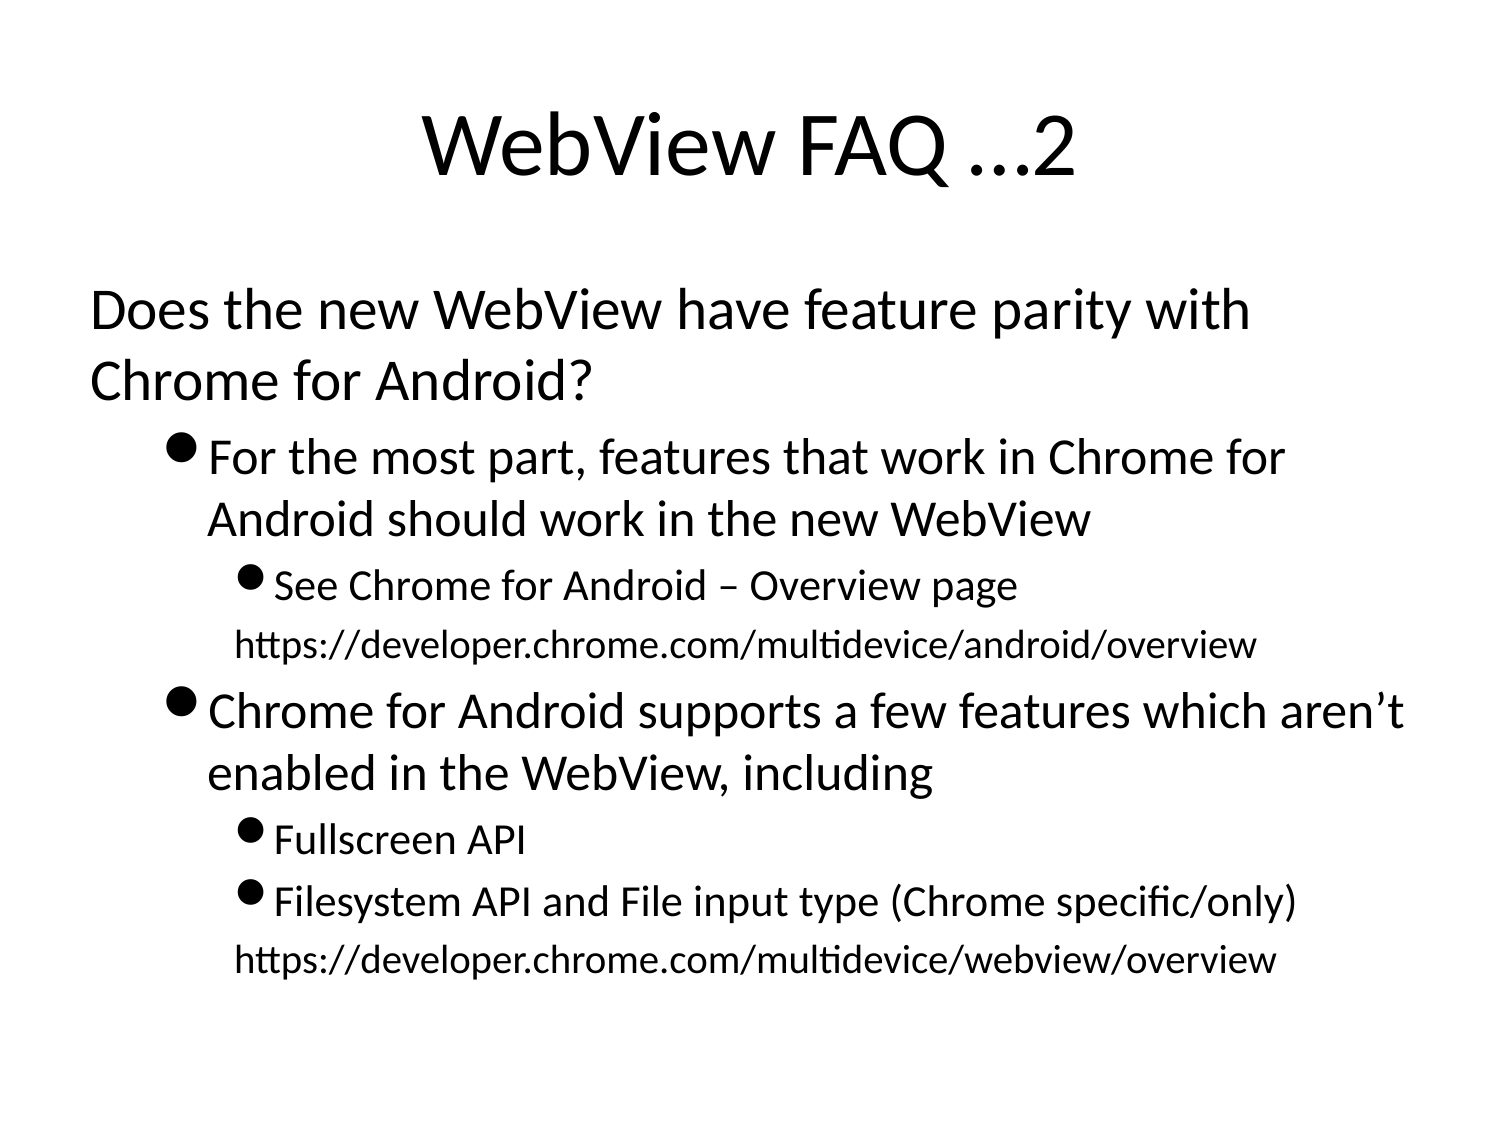

# WebView FAQ …2
Does the new WebView have feature parity with Chrome for Android?
For the most part, features that work in Chrome for Android should work in the new WebView
See Chrome for Android – Overview page
https://developer.chrome.com/multidevice/android/overview
Chrome for Android supports a few features which aren’t enabled in the WebView, including
Fullscreen API
Filesystem API and File input type (Chrome specific/only)
https://developer.chrome.com/multidevice/webview/overview